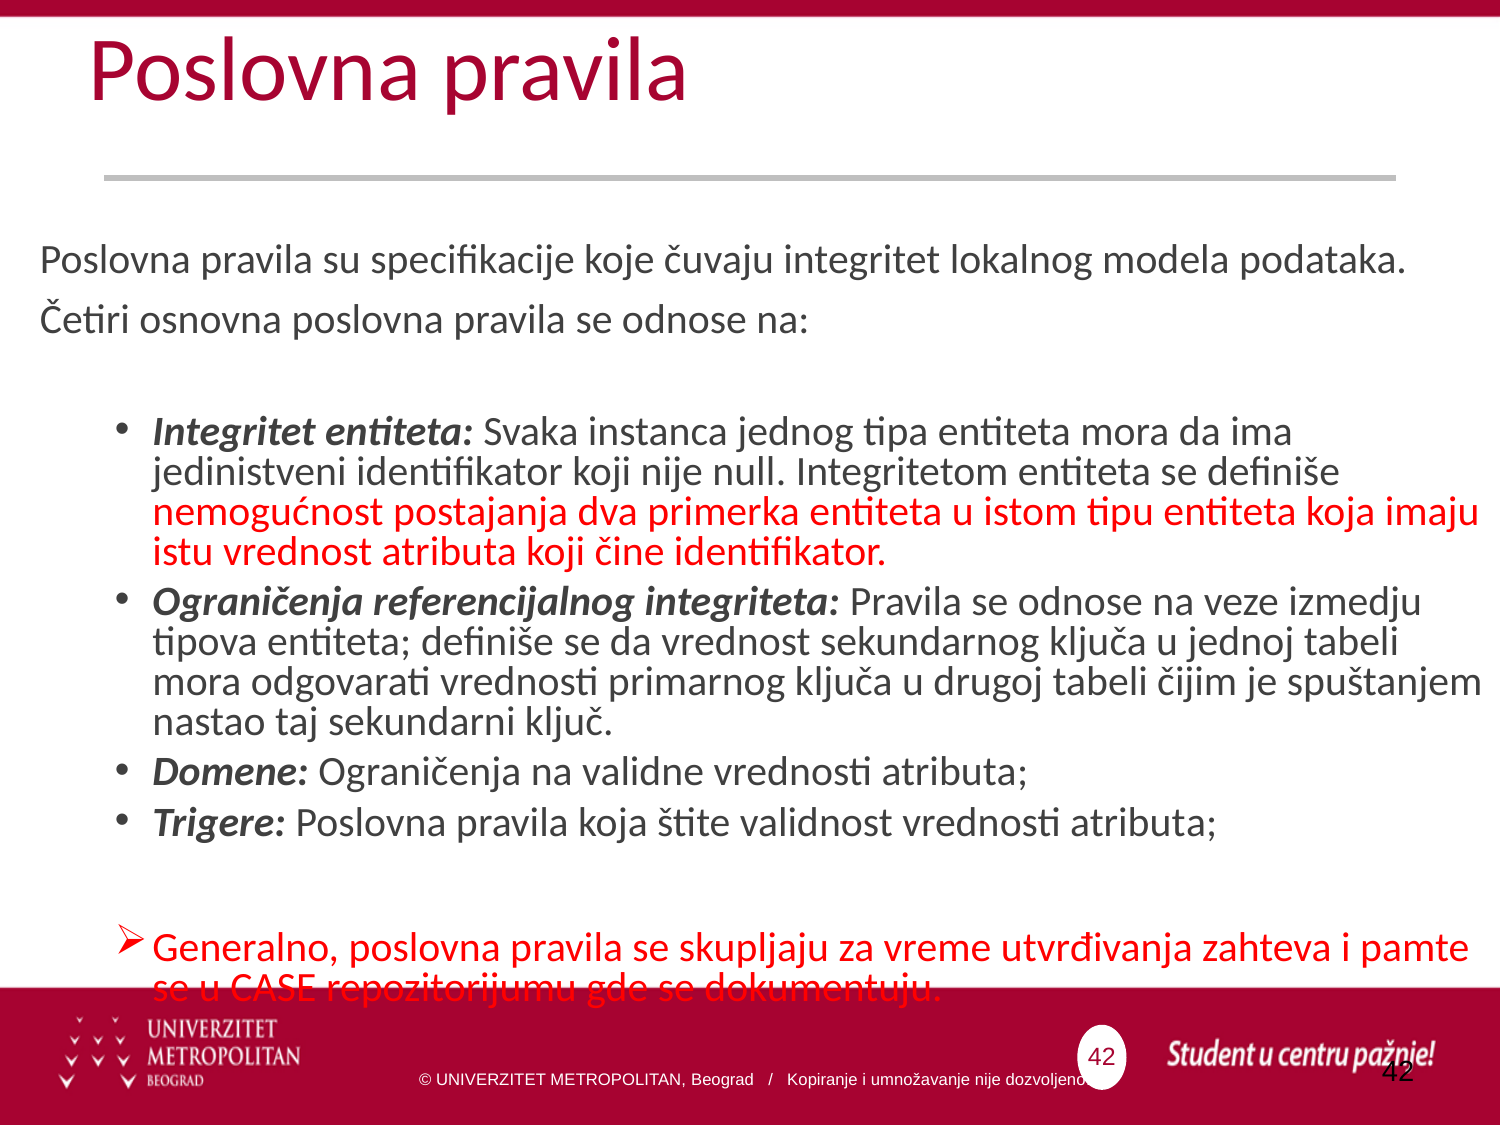

# Poslovna pravila

Poslovna pravila su specifikacije koje čuvaju integritet lokalnog modela podataka.
Četiri osnovna poslovna pravila se odnose na:

Integritet entiteta: Svaka instanca jednog tipa entiteta mora da ima jedinistveni identifikator koji nije null. Integritetom entiteta se definiše nemogućnost postajanja dva primerka entiteta u istom tipu entiteta koja imaju istu vrednost atributa koji čine identifikator.
Ograničenja referencijalnog integriteta: Pravila se odnose na veze izmedju tipova entiteta; definiše se da vrednost sekundarnog ključa u jednoj tabeli mora odgovarati vrednosti primarnog ključa u drugoj tabeli čijim je spuštanjem nastao taj sekundarni ključ.
Domene: Ograničenja na validne vrednosti atributa;
Trigere: Poslovna pravila koja štite validnost vrednosti atributa;

Generalno, poslovna pravila se skupljaju za vreme utvrđivanja zahteva i pamte se u CASE repozitorijumu gde se dokumentuju.
42